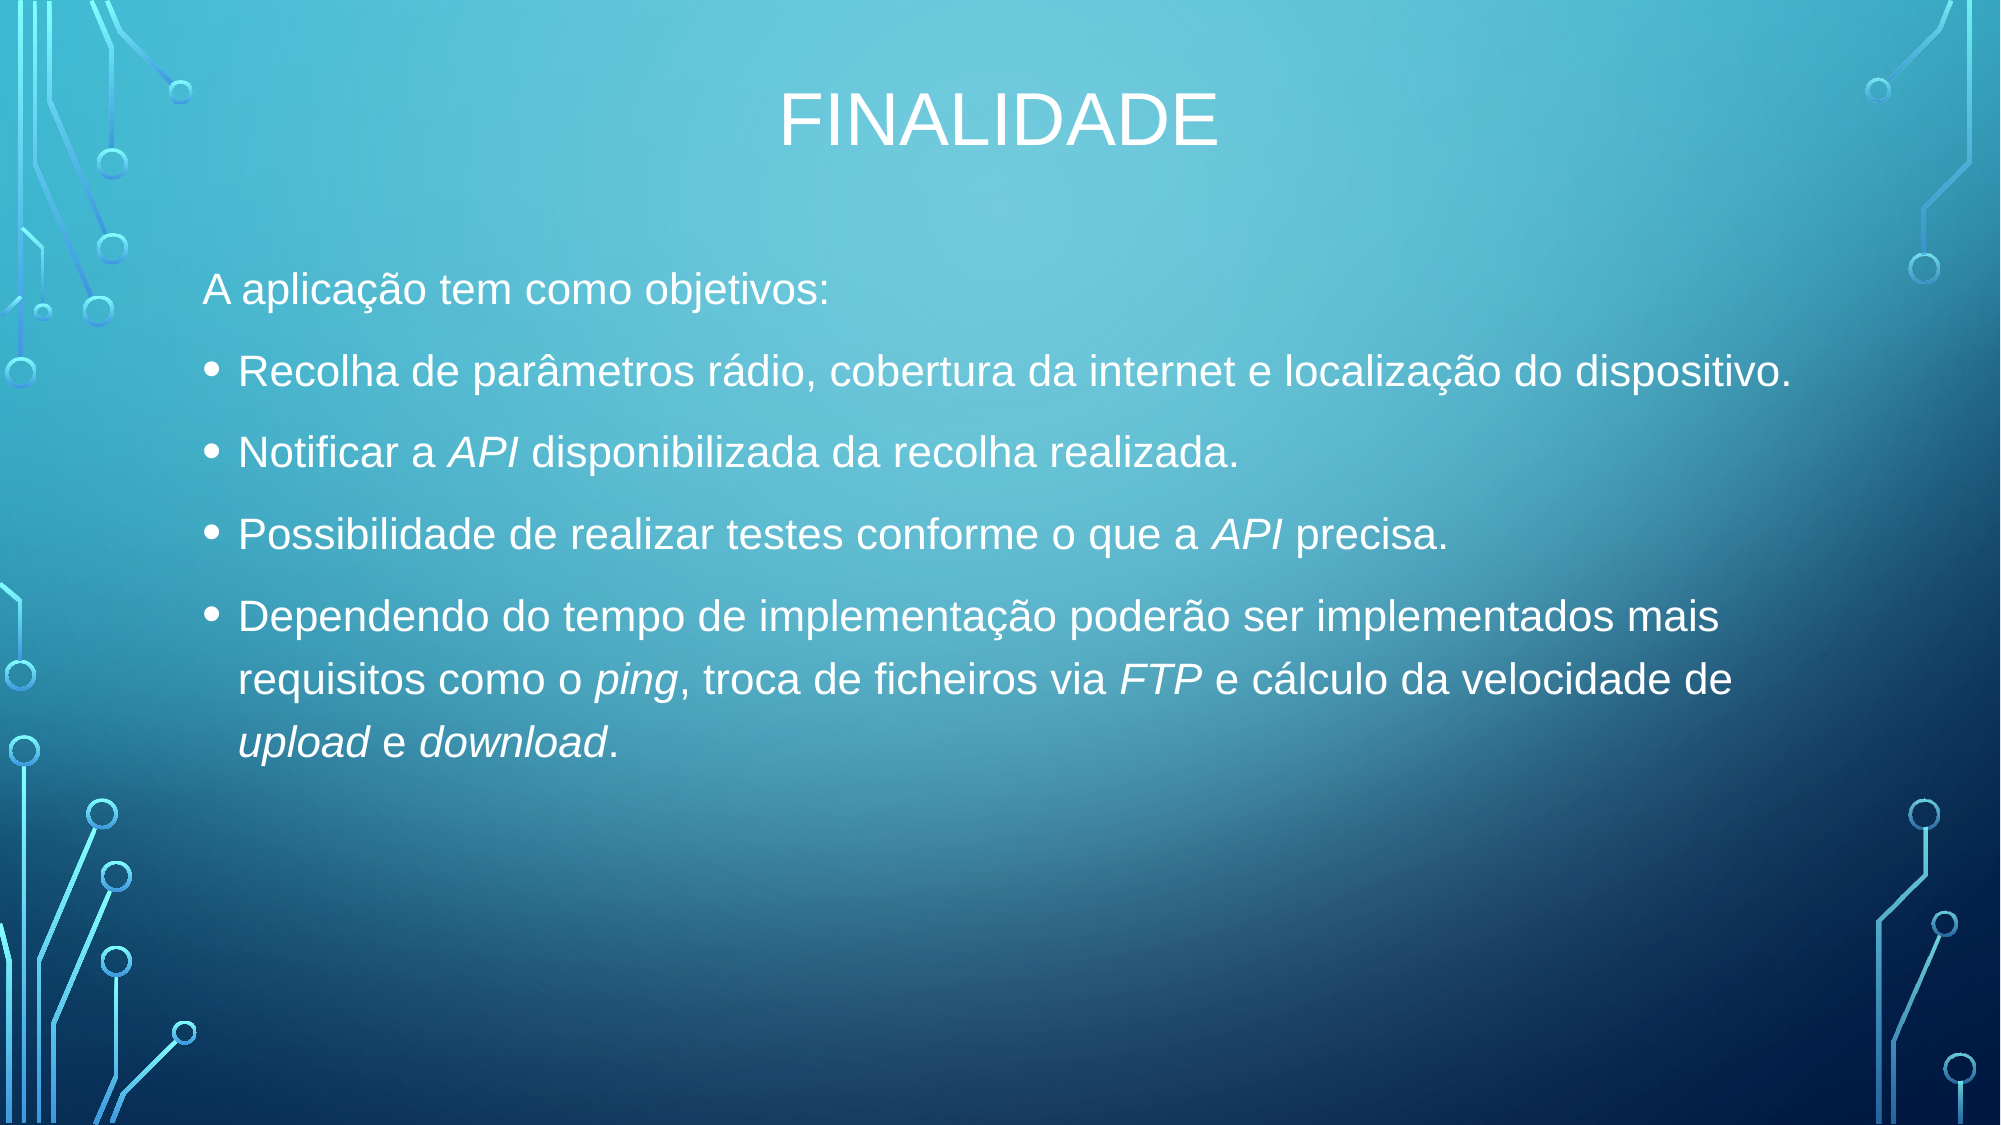

# Finalidade
A aplicação tem como objetivos:
Recolha de parâmetros rádio, cobertura da internet e localização do dispositivo.
Notificar a API disponibilizada da recolha realizada.
Possibilidade de realizar testes conforme o que a API precisa.
Dependendo do tempo de implementação poderão ser implementados mais requisitos como o ping, troca de ficheiros via FTP e cálculo da velocidade de upload e download.